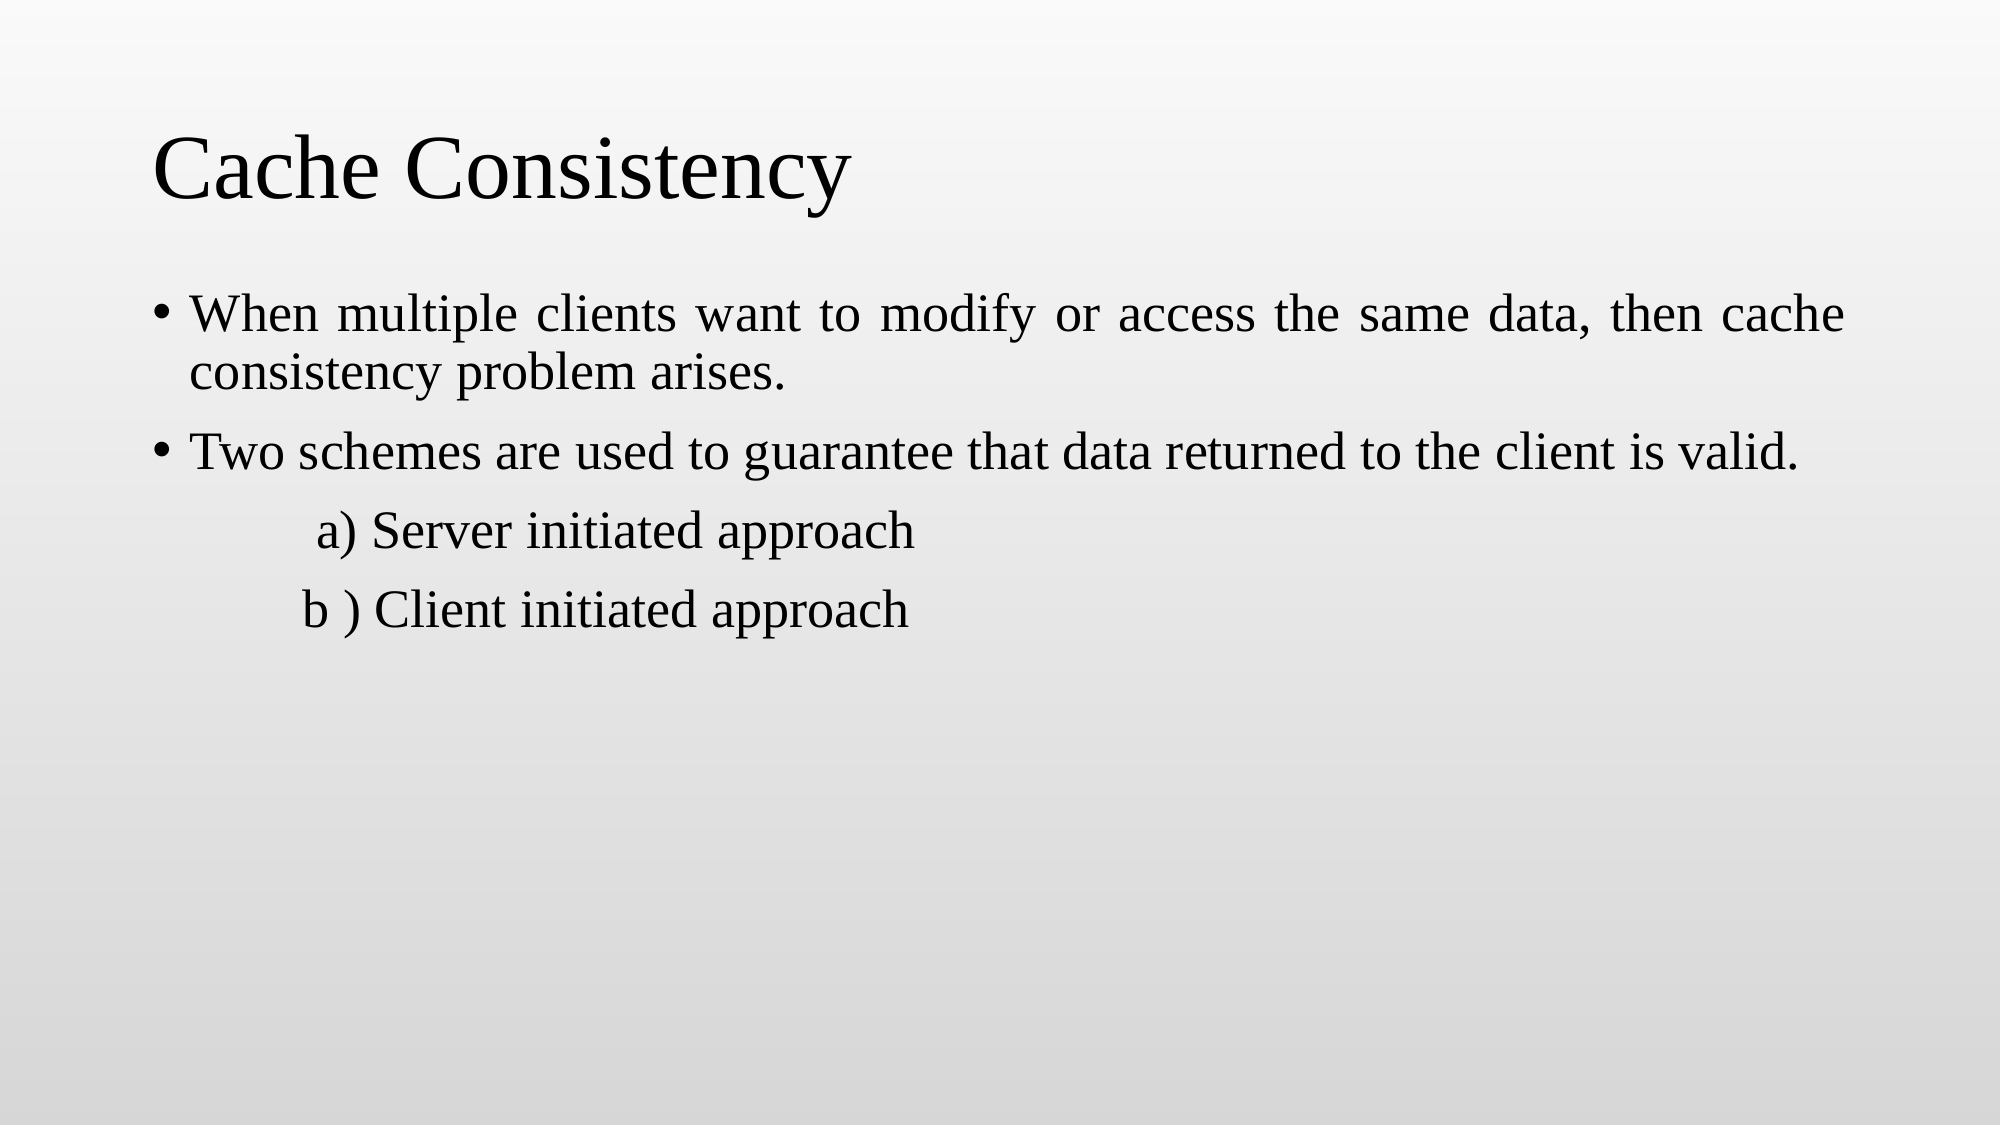

# Cache Consistency
When multiple clients want to modify or access the same data, then cache consistency problem arises.
Two schemes are used to guarantee that data returned to the client is valid.
	 a) Server initiated approach
	b ) Client initiated approach